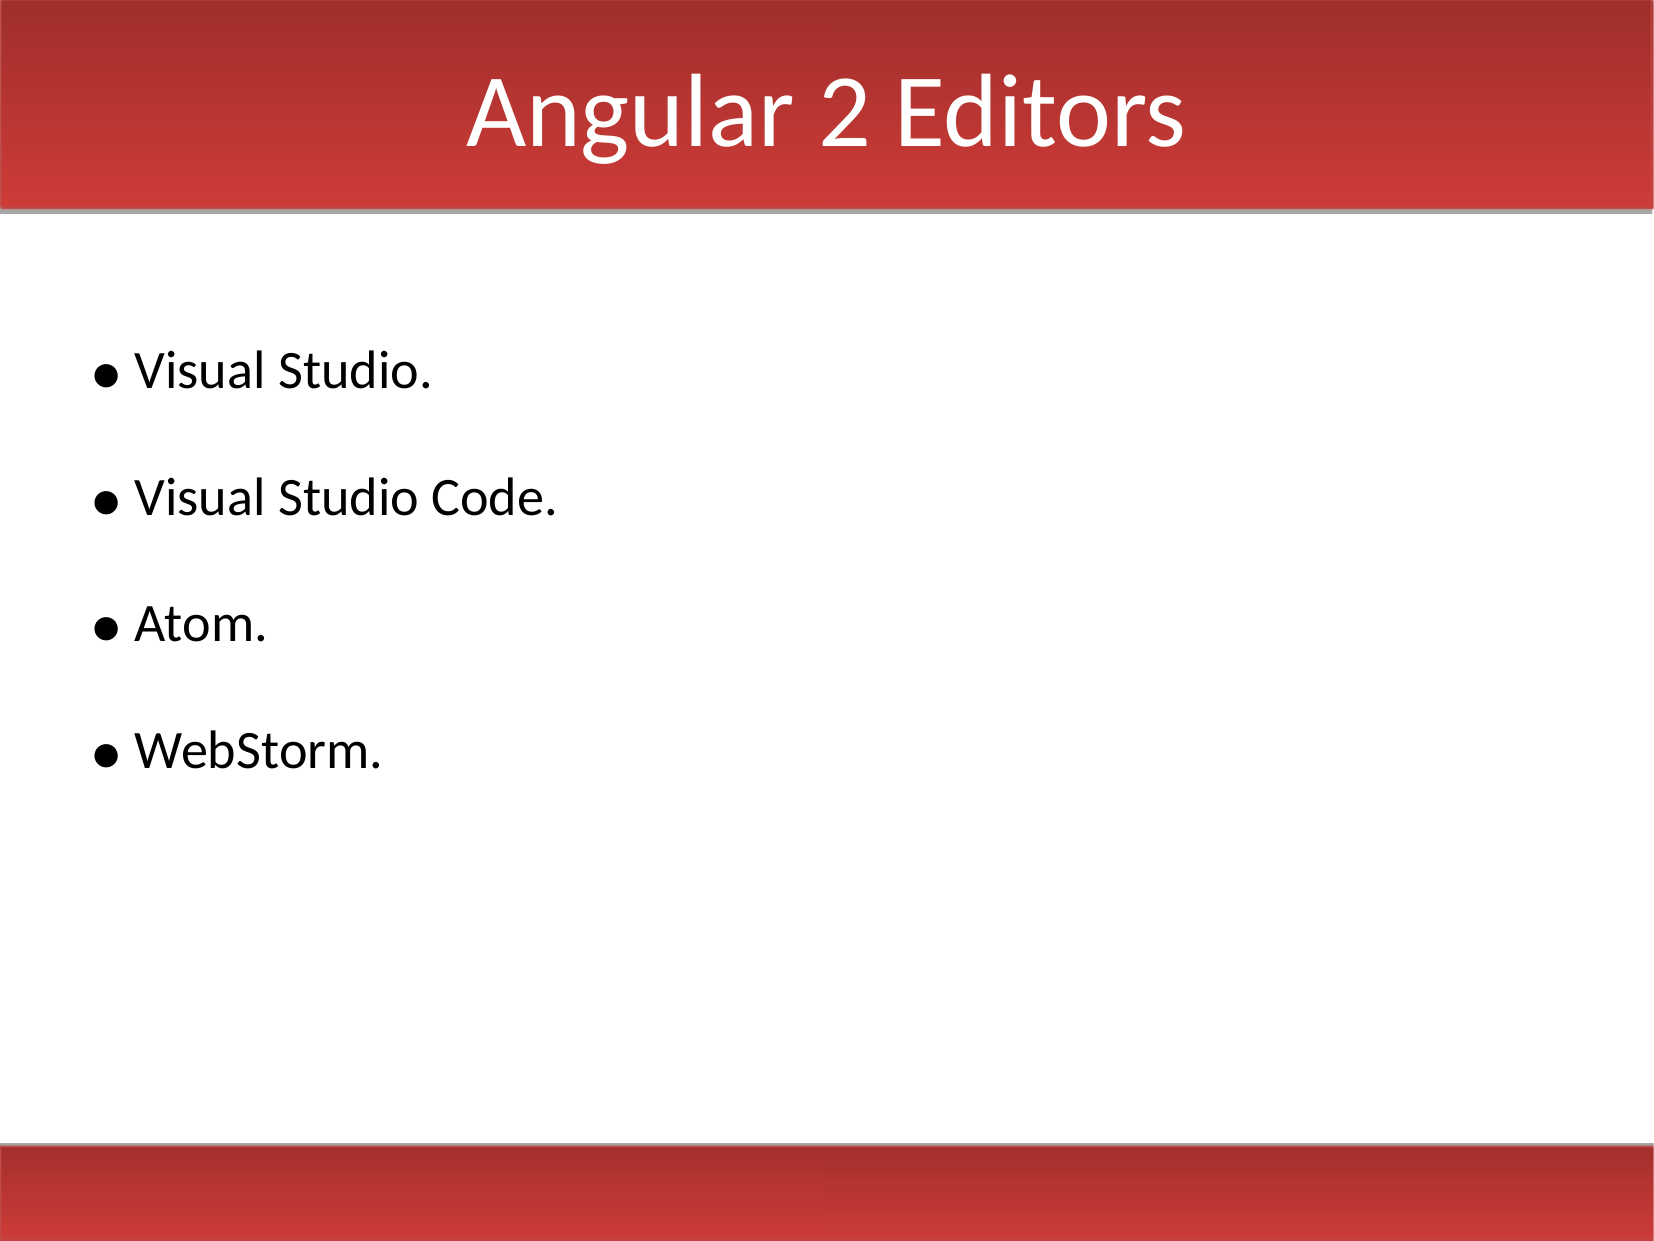

Angular 2 Editors

Visual Studio.

Visual Studio Code.

Atom.

WebStorm.